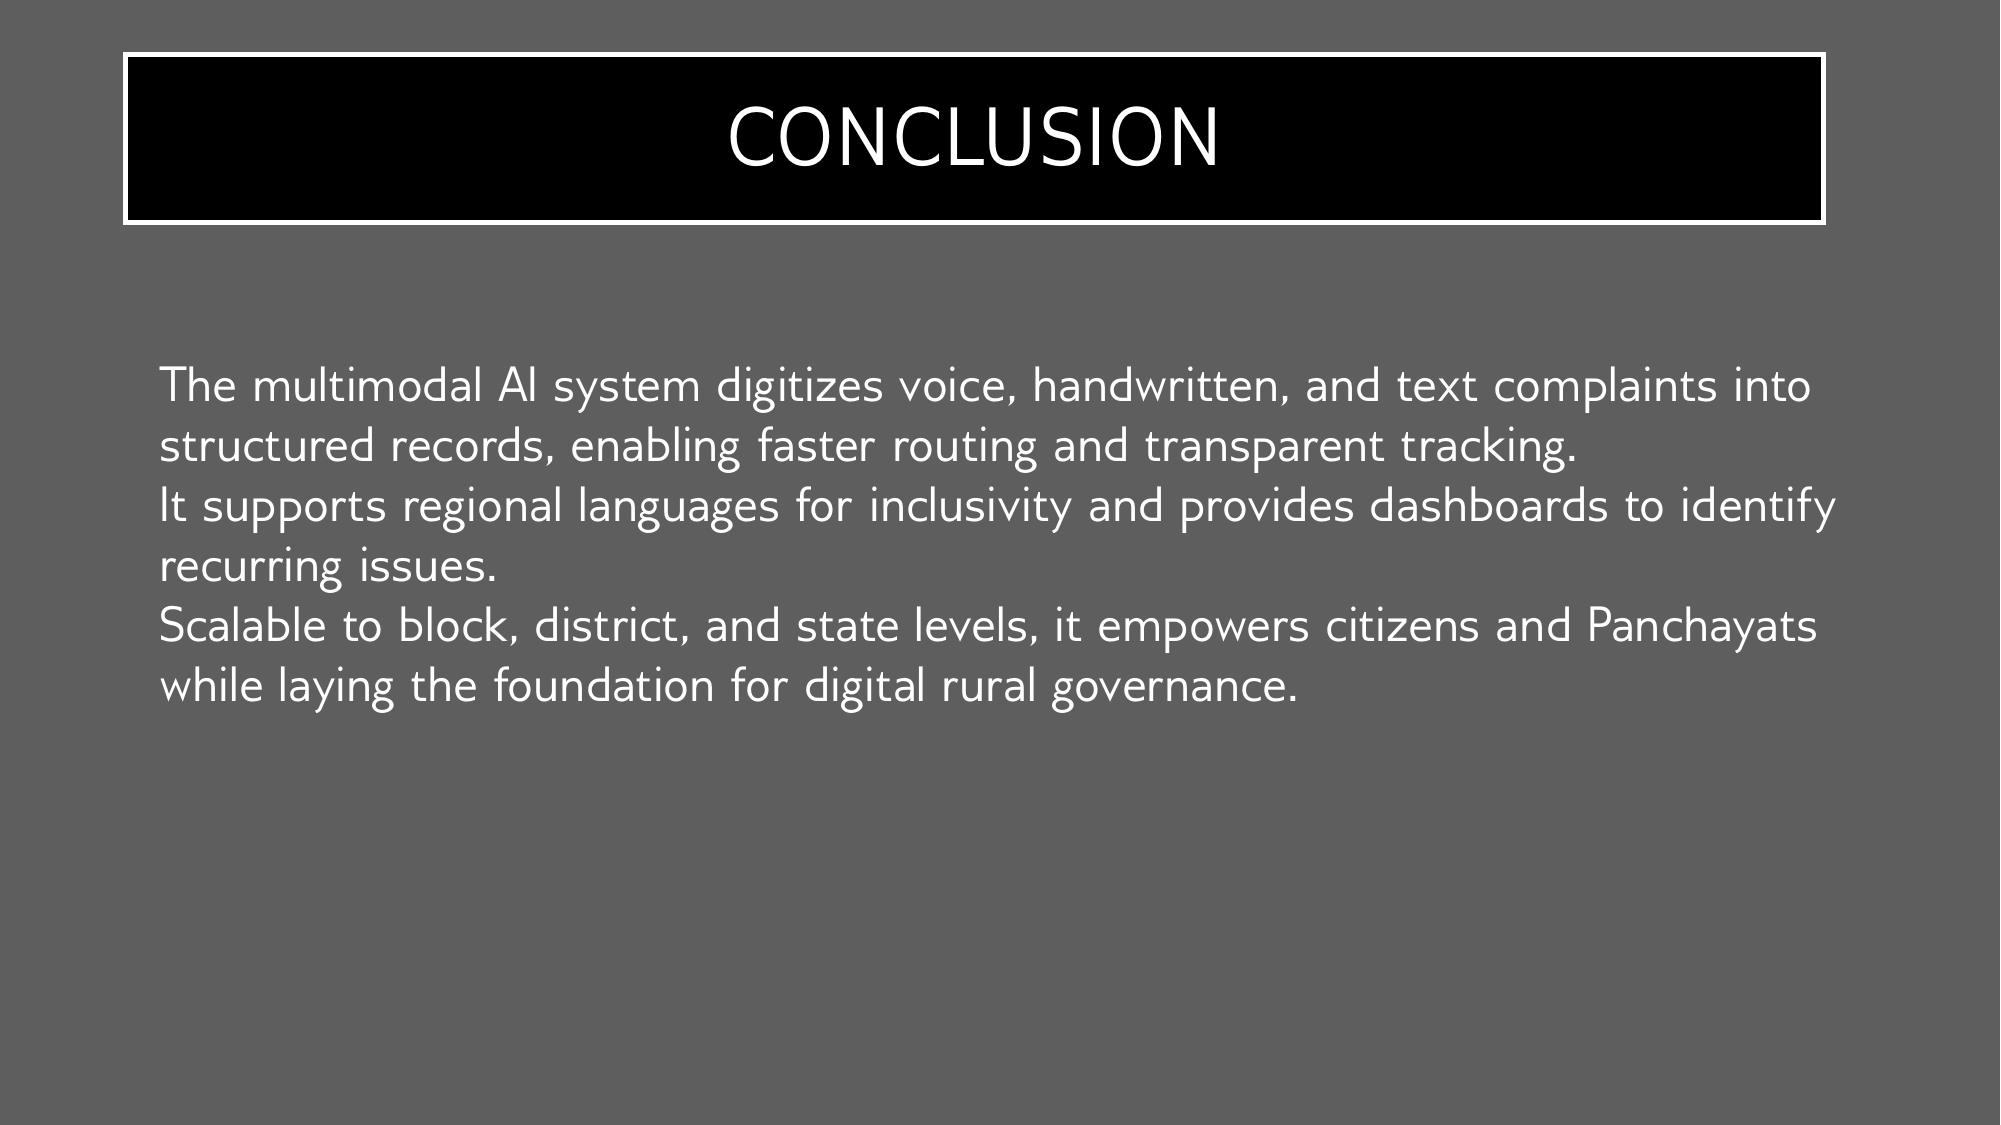

# Conclusion
The multimodal AI system digitizes voice, handwritten, and text complaints into structured records, enabling faster routing and transparent tracking.
It supports regional languages for inclusivity and provides dashboards to identify recurring issues.
Scalable to block, district, and state levels, it empowers citizens and Panchayats while laying the foundation for digital rural governance.